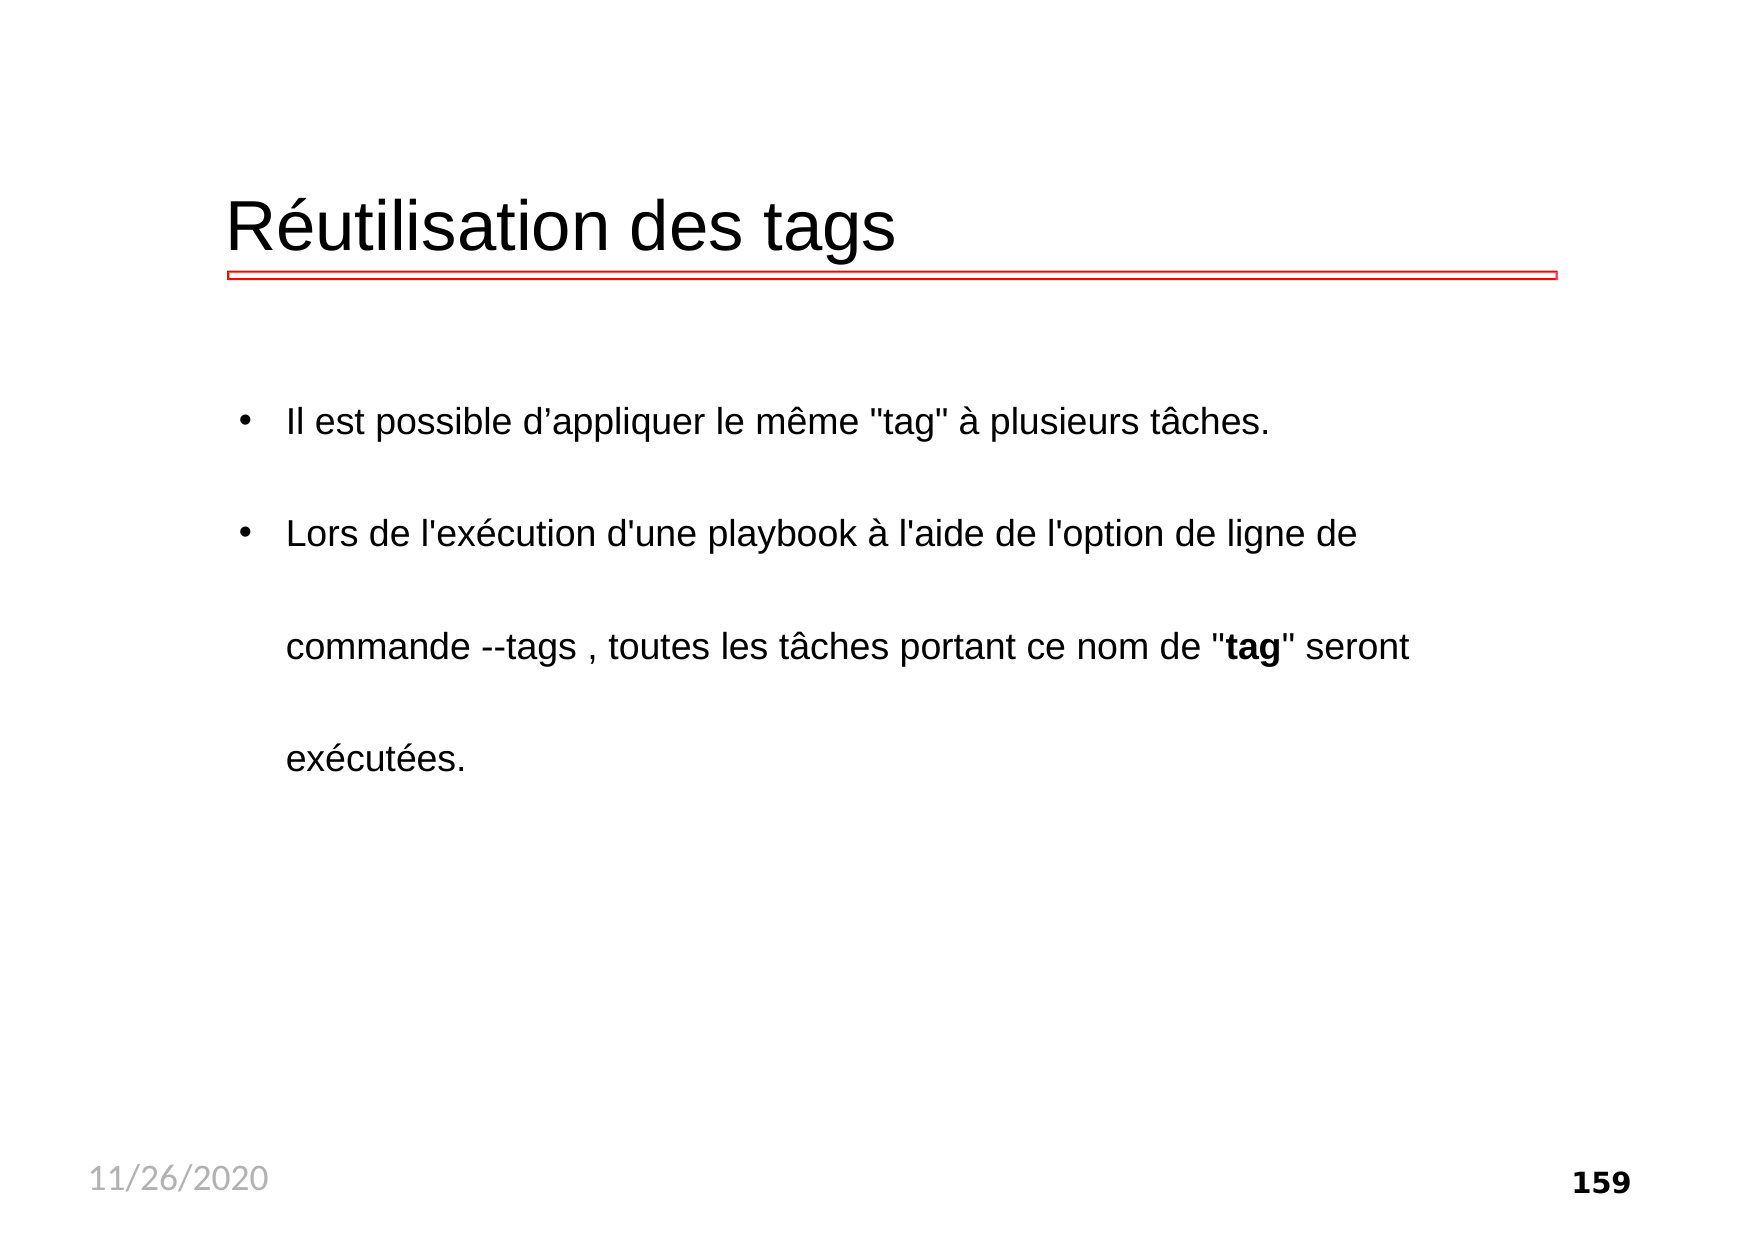

# Réutilisation des tags
Il est possible d’appliquer le même "tag" à plusieurs tâches.
Lors de l'exécution d'une playbook à l'aide de l'option de ligne de commande --tags , toutes les tâches portant ce nom de "tag" seront exécutées.
11/26/2020
159